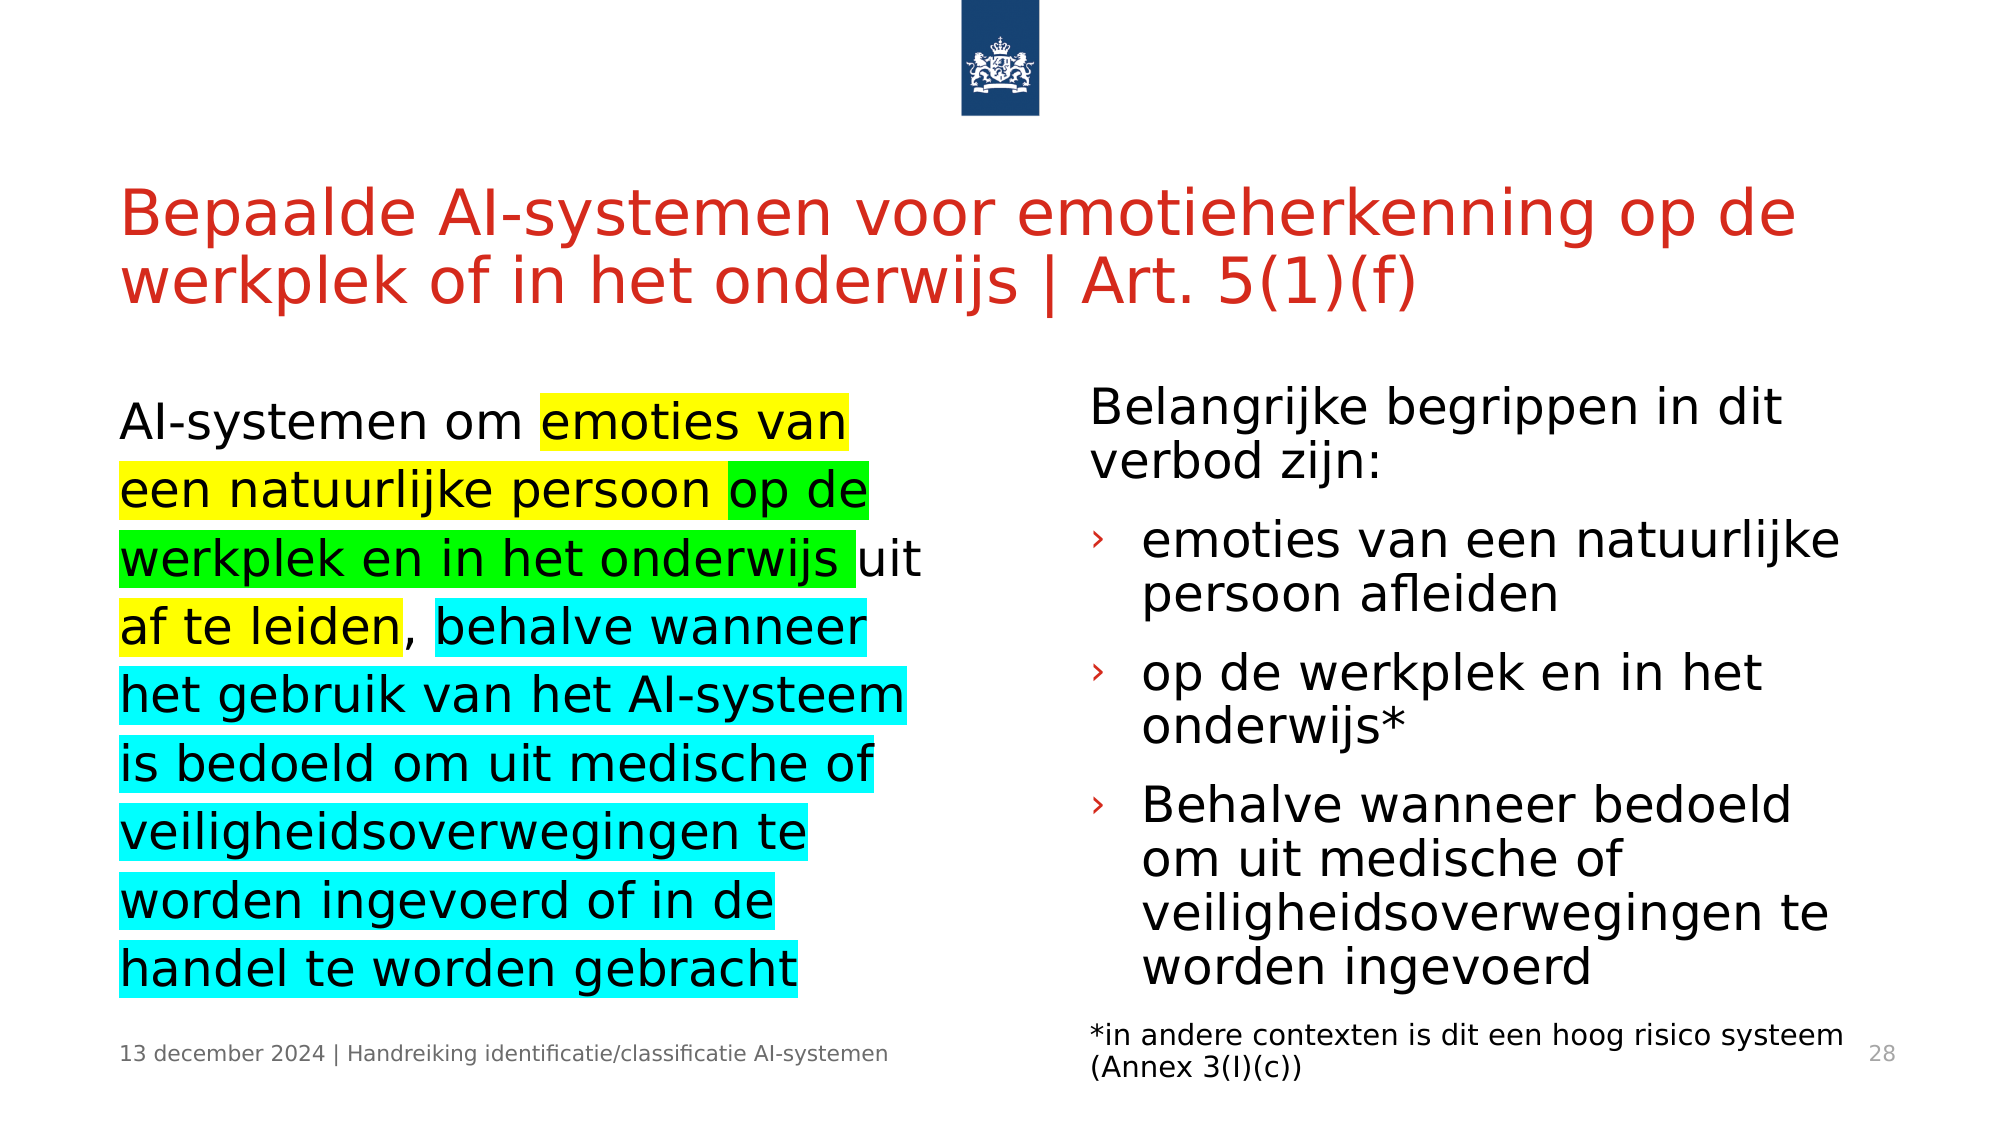

# Bepaalde AI-systemen voor emotieherkenning op de werkplek of in het onderwijs | Art. 5(1)(f)
AI-systemen om emoties van een natuurlijke persoon op de werkplek en in het onderwijs uit af te leiden, behalve wanneer het gebruik van het AI-systeem is bedoeld om uit medische of veiligheidsoverwegingen te worden ingevoerd of in de handel te worden gebracht
Belangrijke begrippen in dit verbod zijn:
emoties van een natuurlijke persoon afleiden
op de werkplek en in het onderwijs*
Behalve wanneer bedoeld om uit medische of veiligheidsoverwegingen te worden ingevoerd
*in andere contexten is dit een hoog risico systeem (Annex 3(I)(c))
13 december 2024 | Handreiking identificatie/classificatie AI-systemen
28